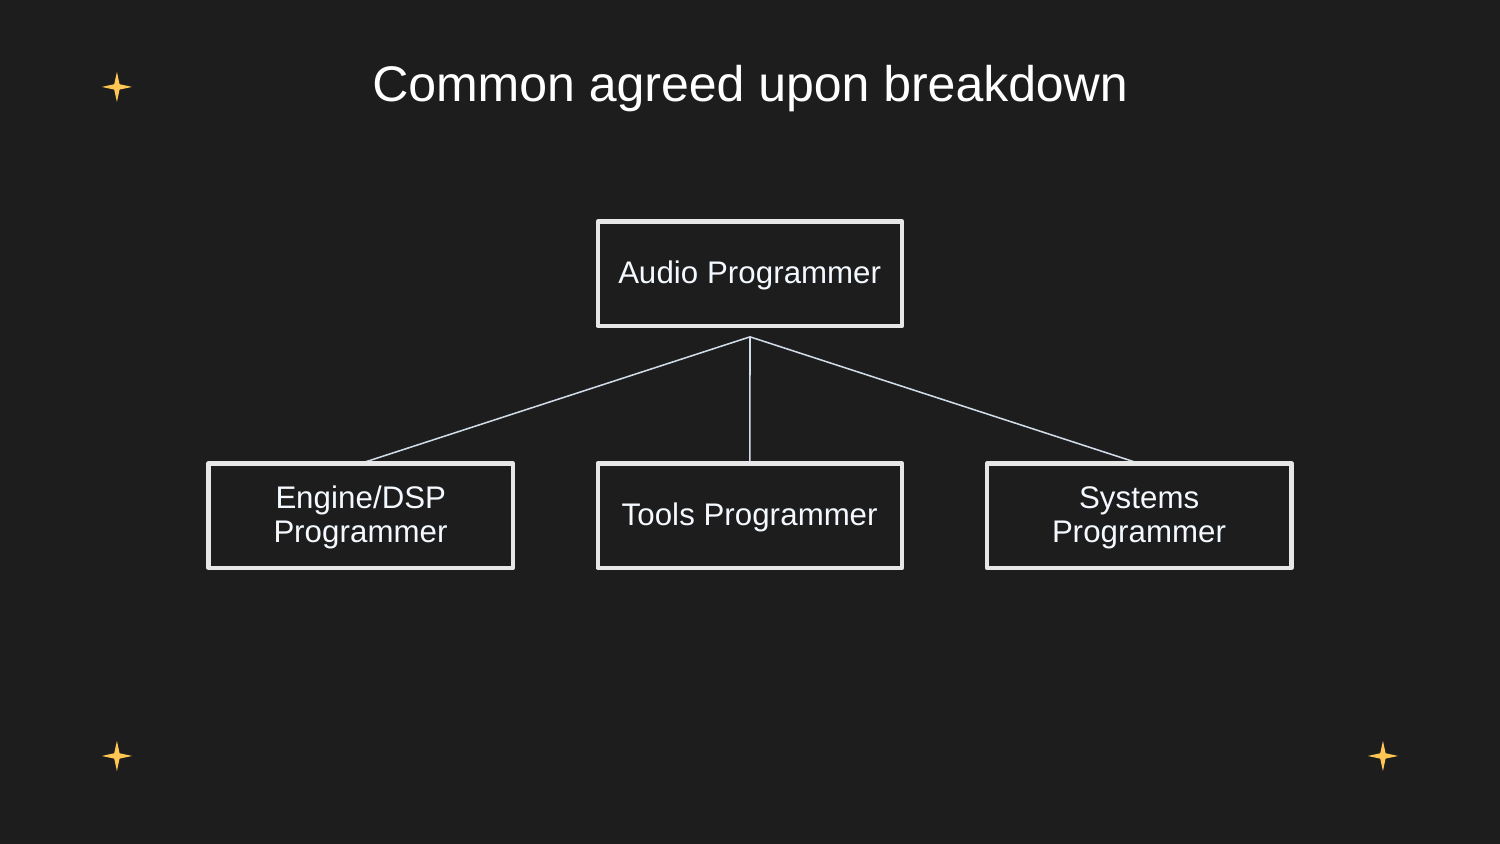

Common agreed upon breakdown

Audio Programmer

Engine/DSP Programmer

Tools Programmer

Systems Programmer